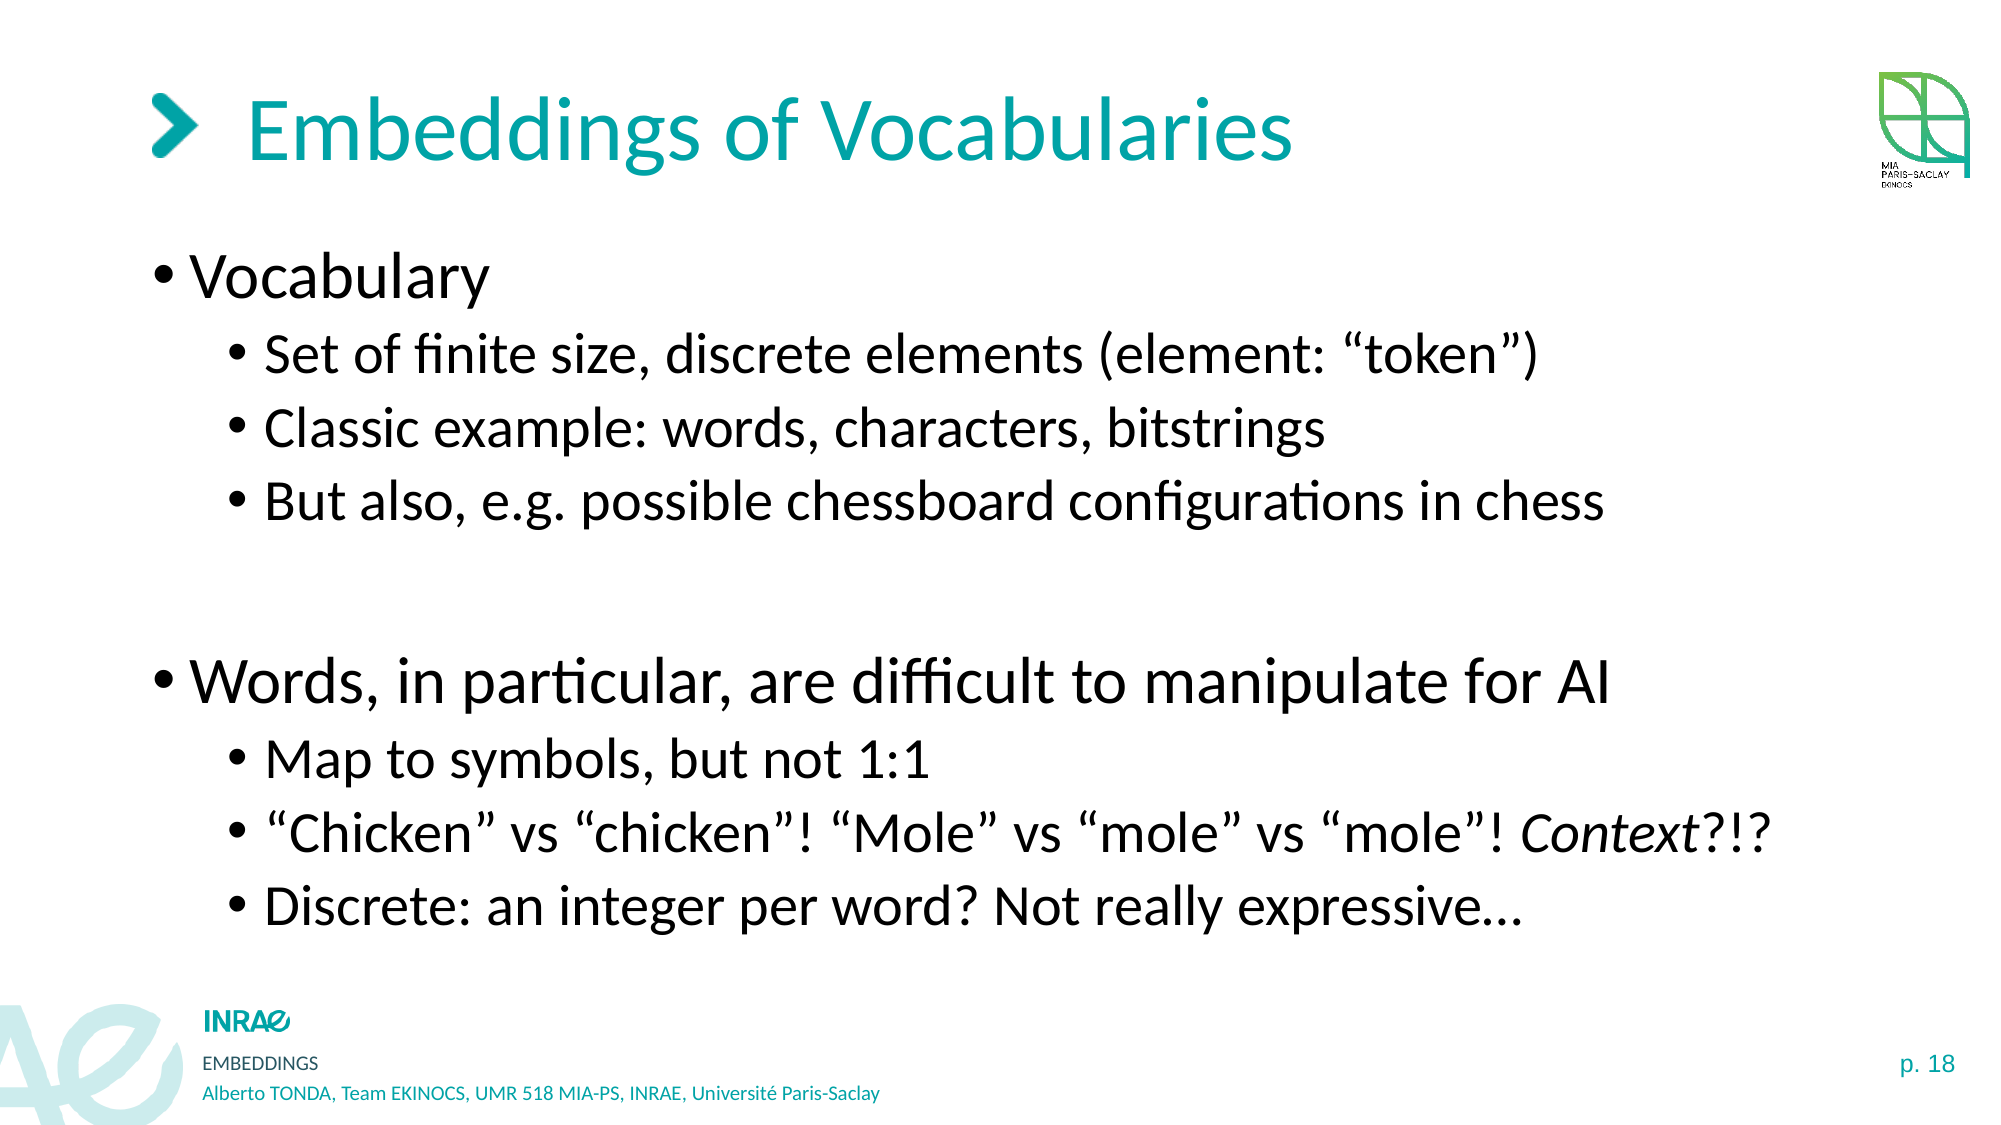

# Embeddings of Vocabularies
Vocabulary
Set of finite size, discrete elements (element: “token”)
Classic example: words, characters, bitstrings
But also, e.g. possible chessboard configurations in chess

Words, in particular, are difficult to manipulate for AI
Map to symbols, but not 1:1
“Chicken” vs “chicken”! “Mole” vs “mole” vs “mole”! Context?!?
Discrete: an integer per word? Not really expressive…